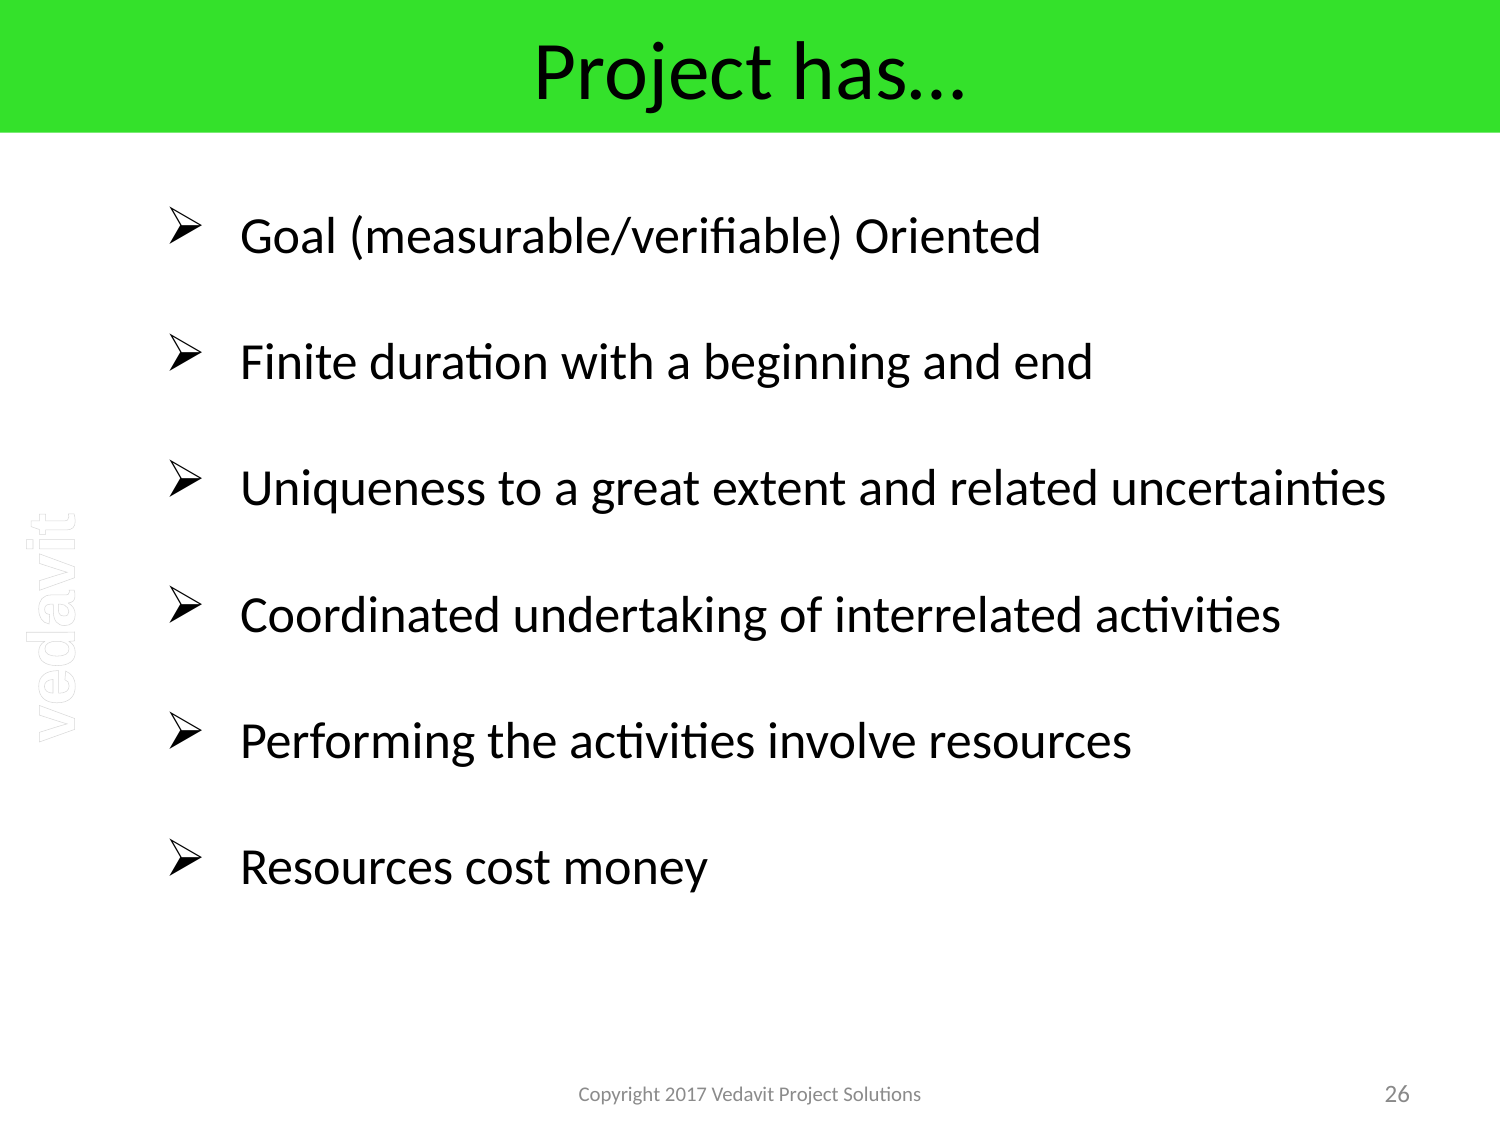

Project Characteristics
# Project has…

Goal (measurable/verifiable) Oriented
Finite duration with a beginning and end
Uniqueness to a great extent and related uncertainties
Coordinated undertaking of interrelated activities
Performing the activities involve resources
Resources cost money

Copyright 2017 Vedavit Project Solutions
26